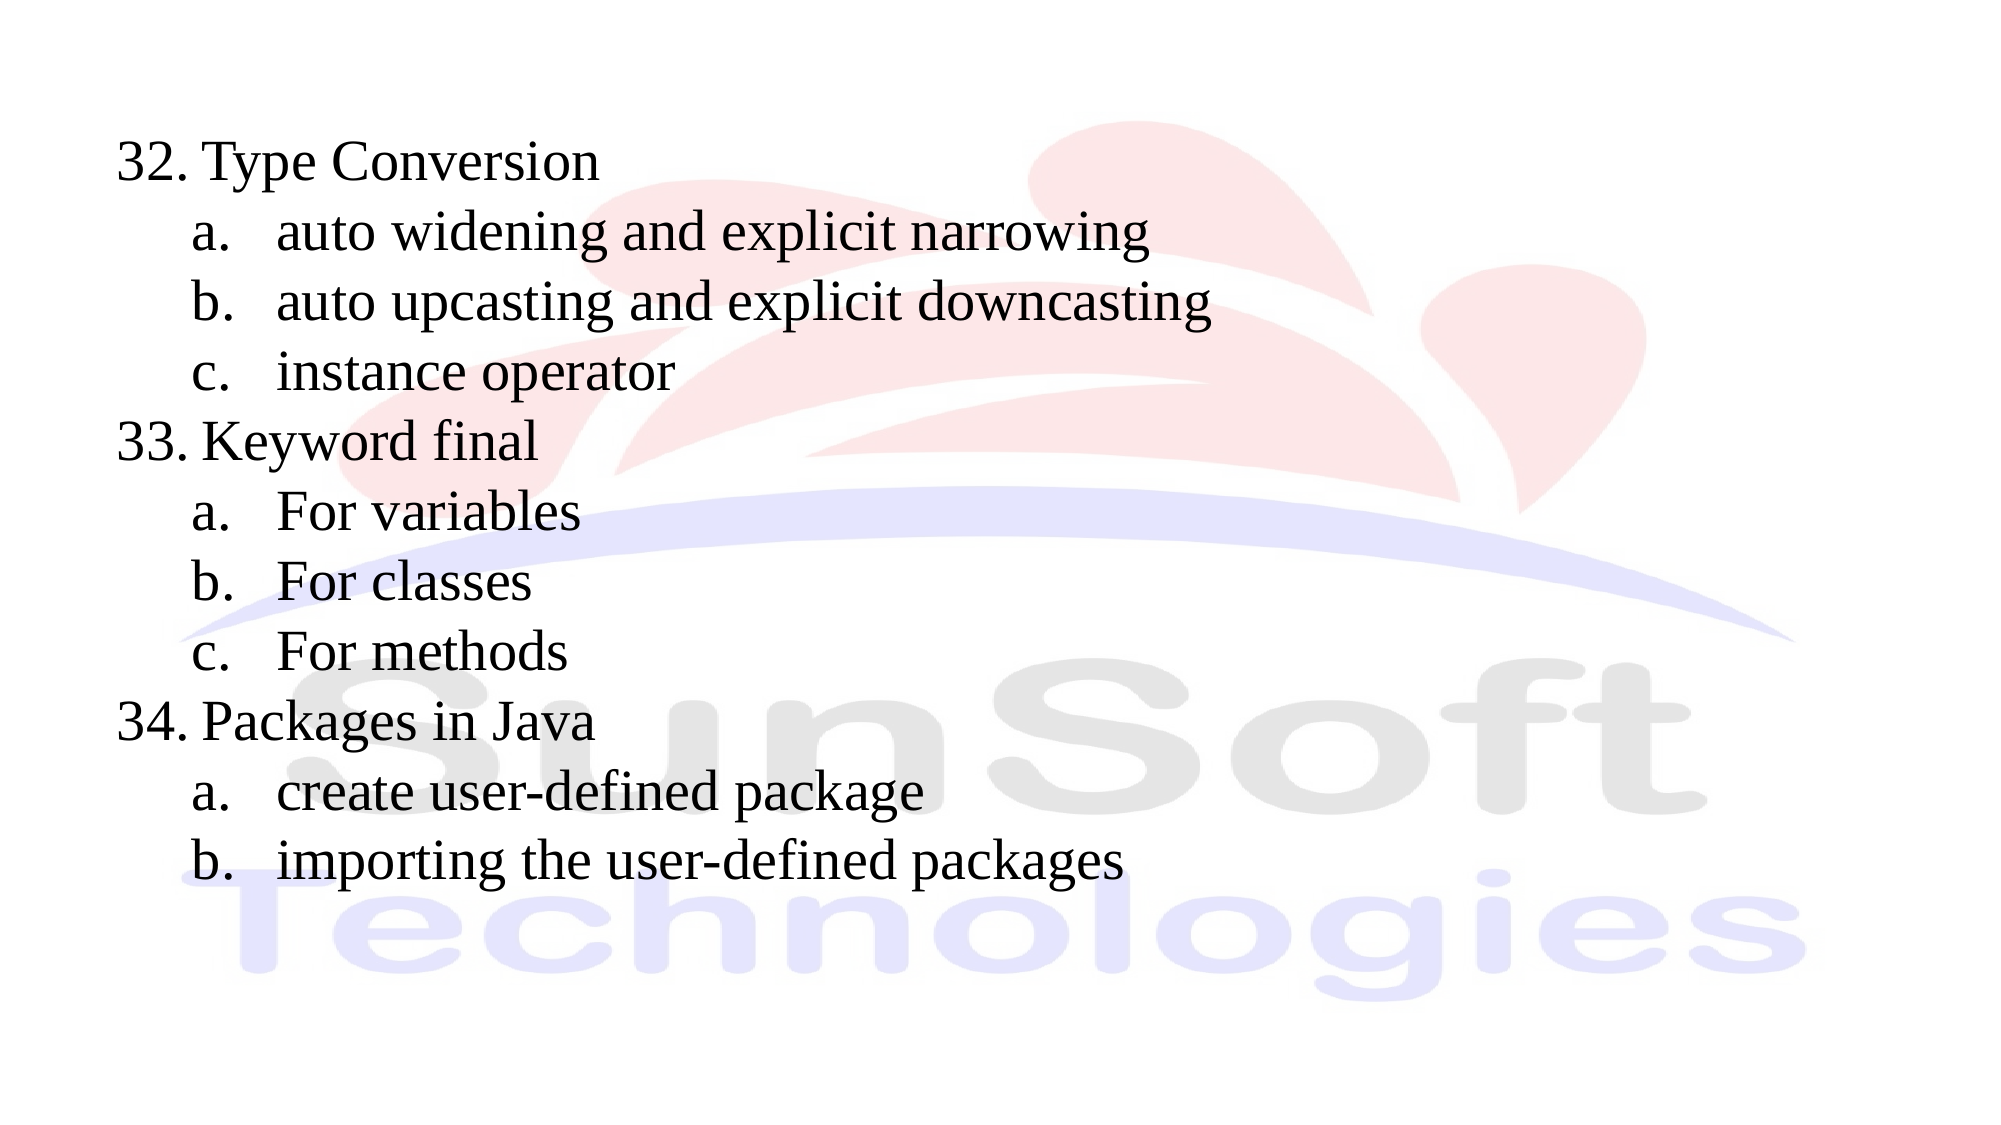

Type Conversion
auto widening and explicit narrowing
auto upcasting and explicit downcasting
instance operator
Keyword final
For variables
For classes
For methods
Packages in Java
create user-defined package
importing the user-defined packages